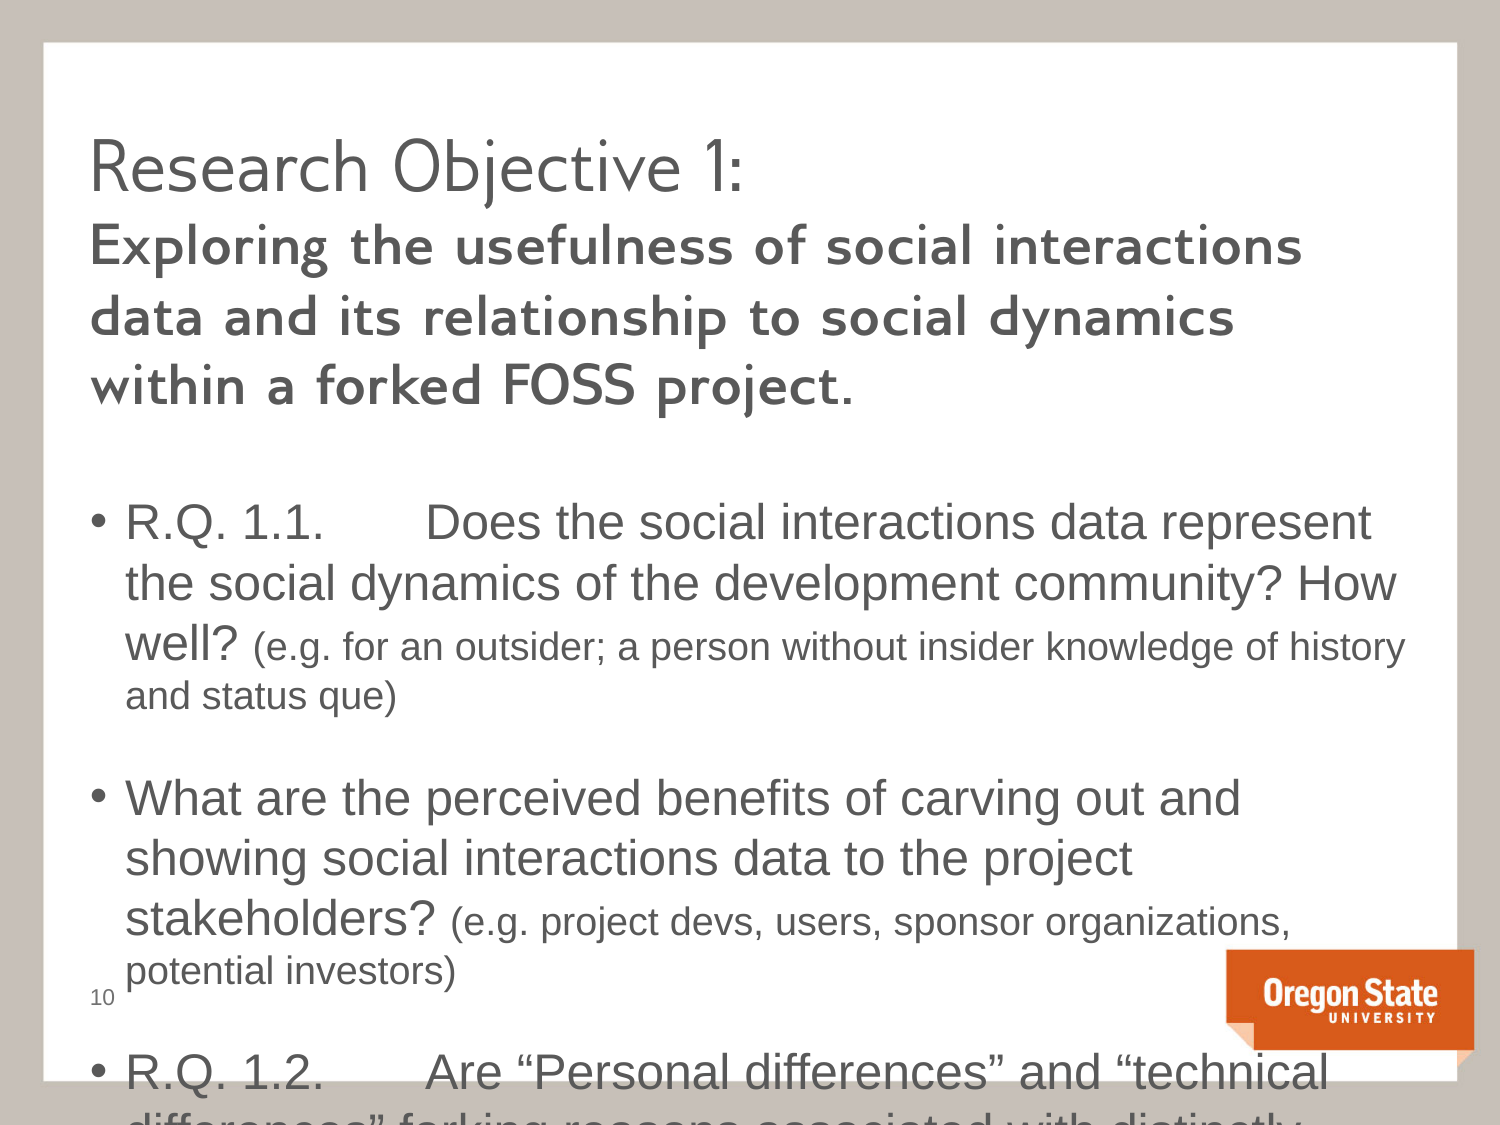

Research Objective 1:
Exploring the usefulness of social interactions data and its relationship to social dynamics within a forked FOSS project.

R.Q. 1.1. 	Does the social interactions data represent the social dynamics of the development community? How well? (e.g. for an outsider; a person without insider knowledge of history and status que)

What are the perceived benefits of carving out and showing social interactions data to the project stakeholders? (e.g. project devs, users, sponsor organizations, potential investors)

R.Q. 1.2. 	Are “Personal differences” and “technical differences” forking reasons associated with distinctly different interaction patterns?
10